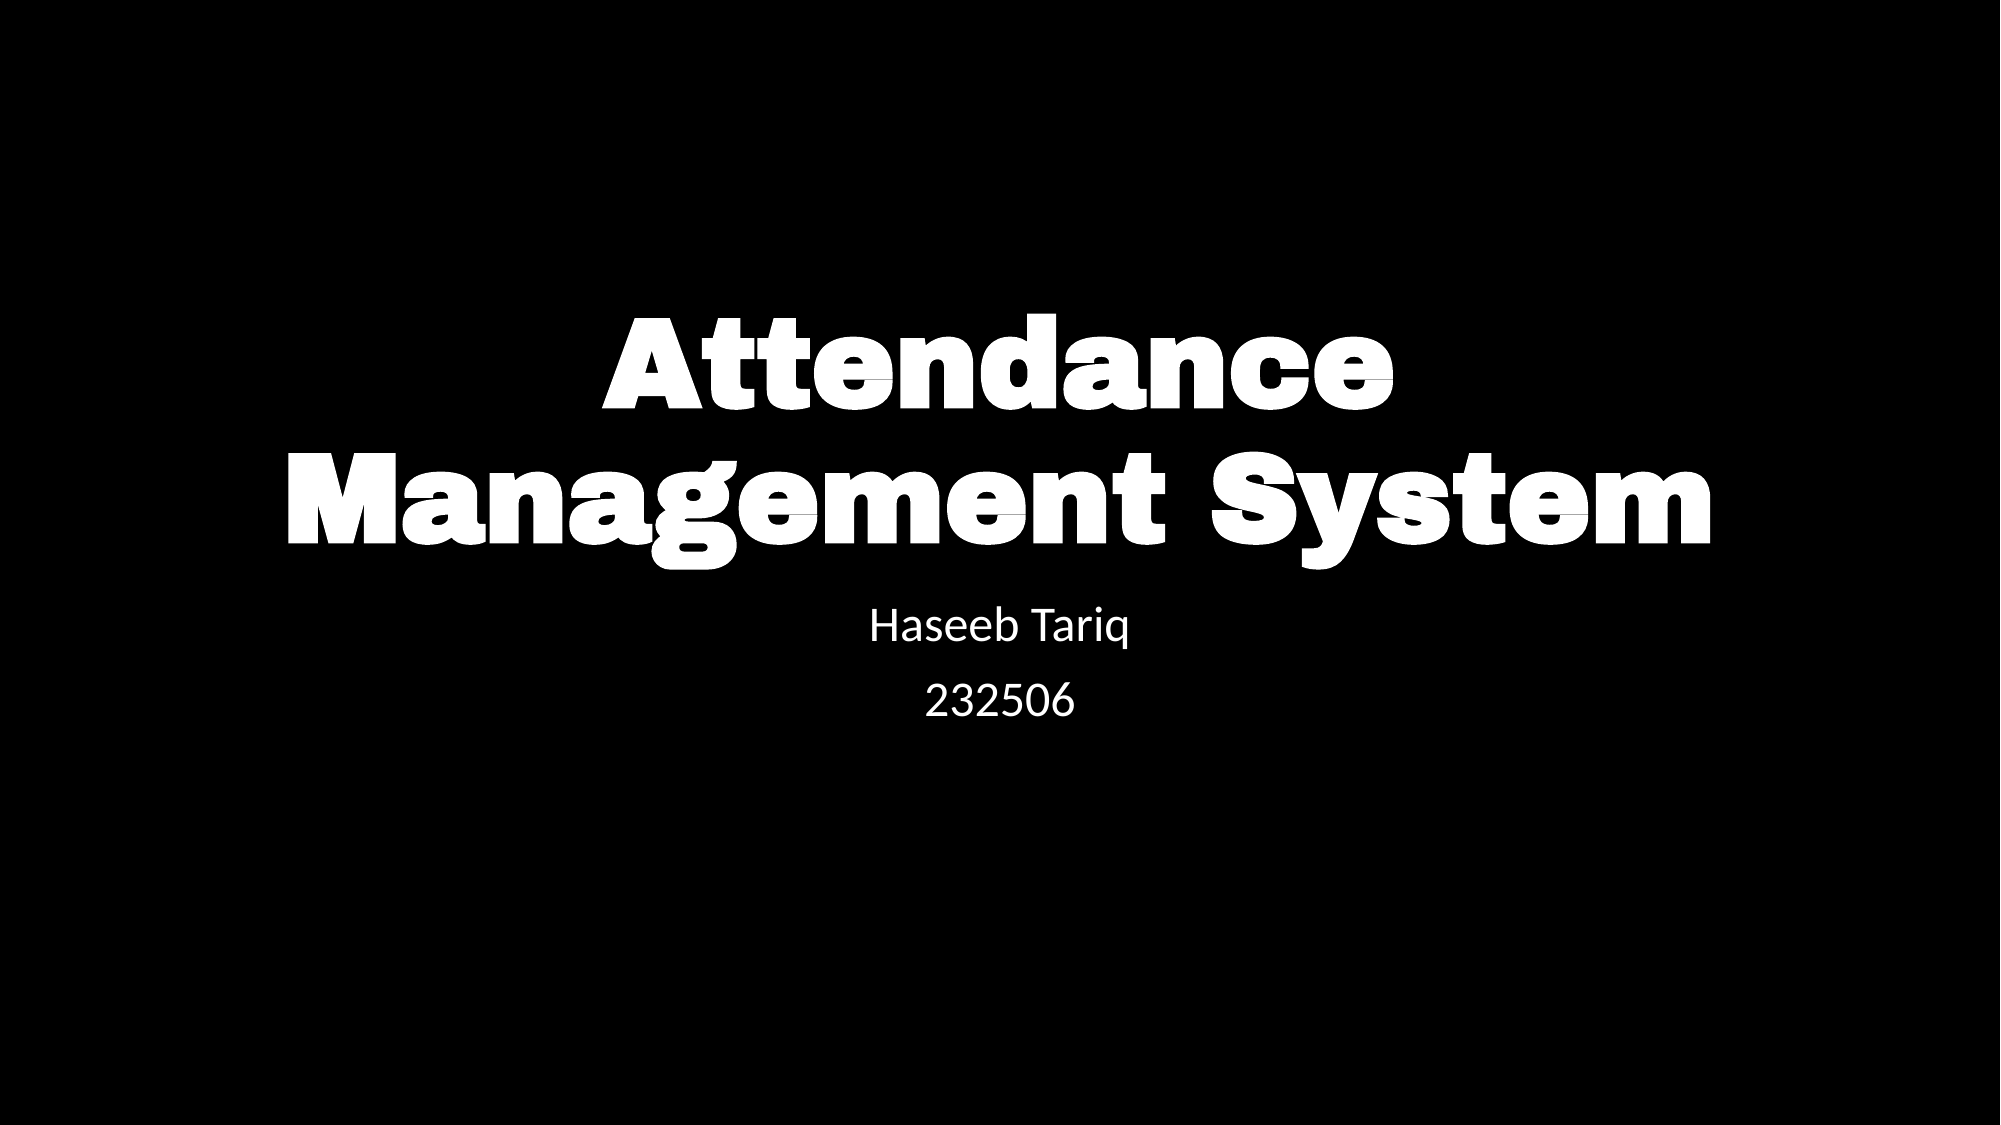

# Attendance Management System
Haseeb Tariq
232506